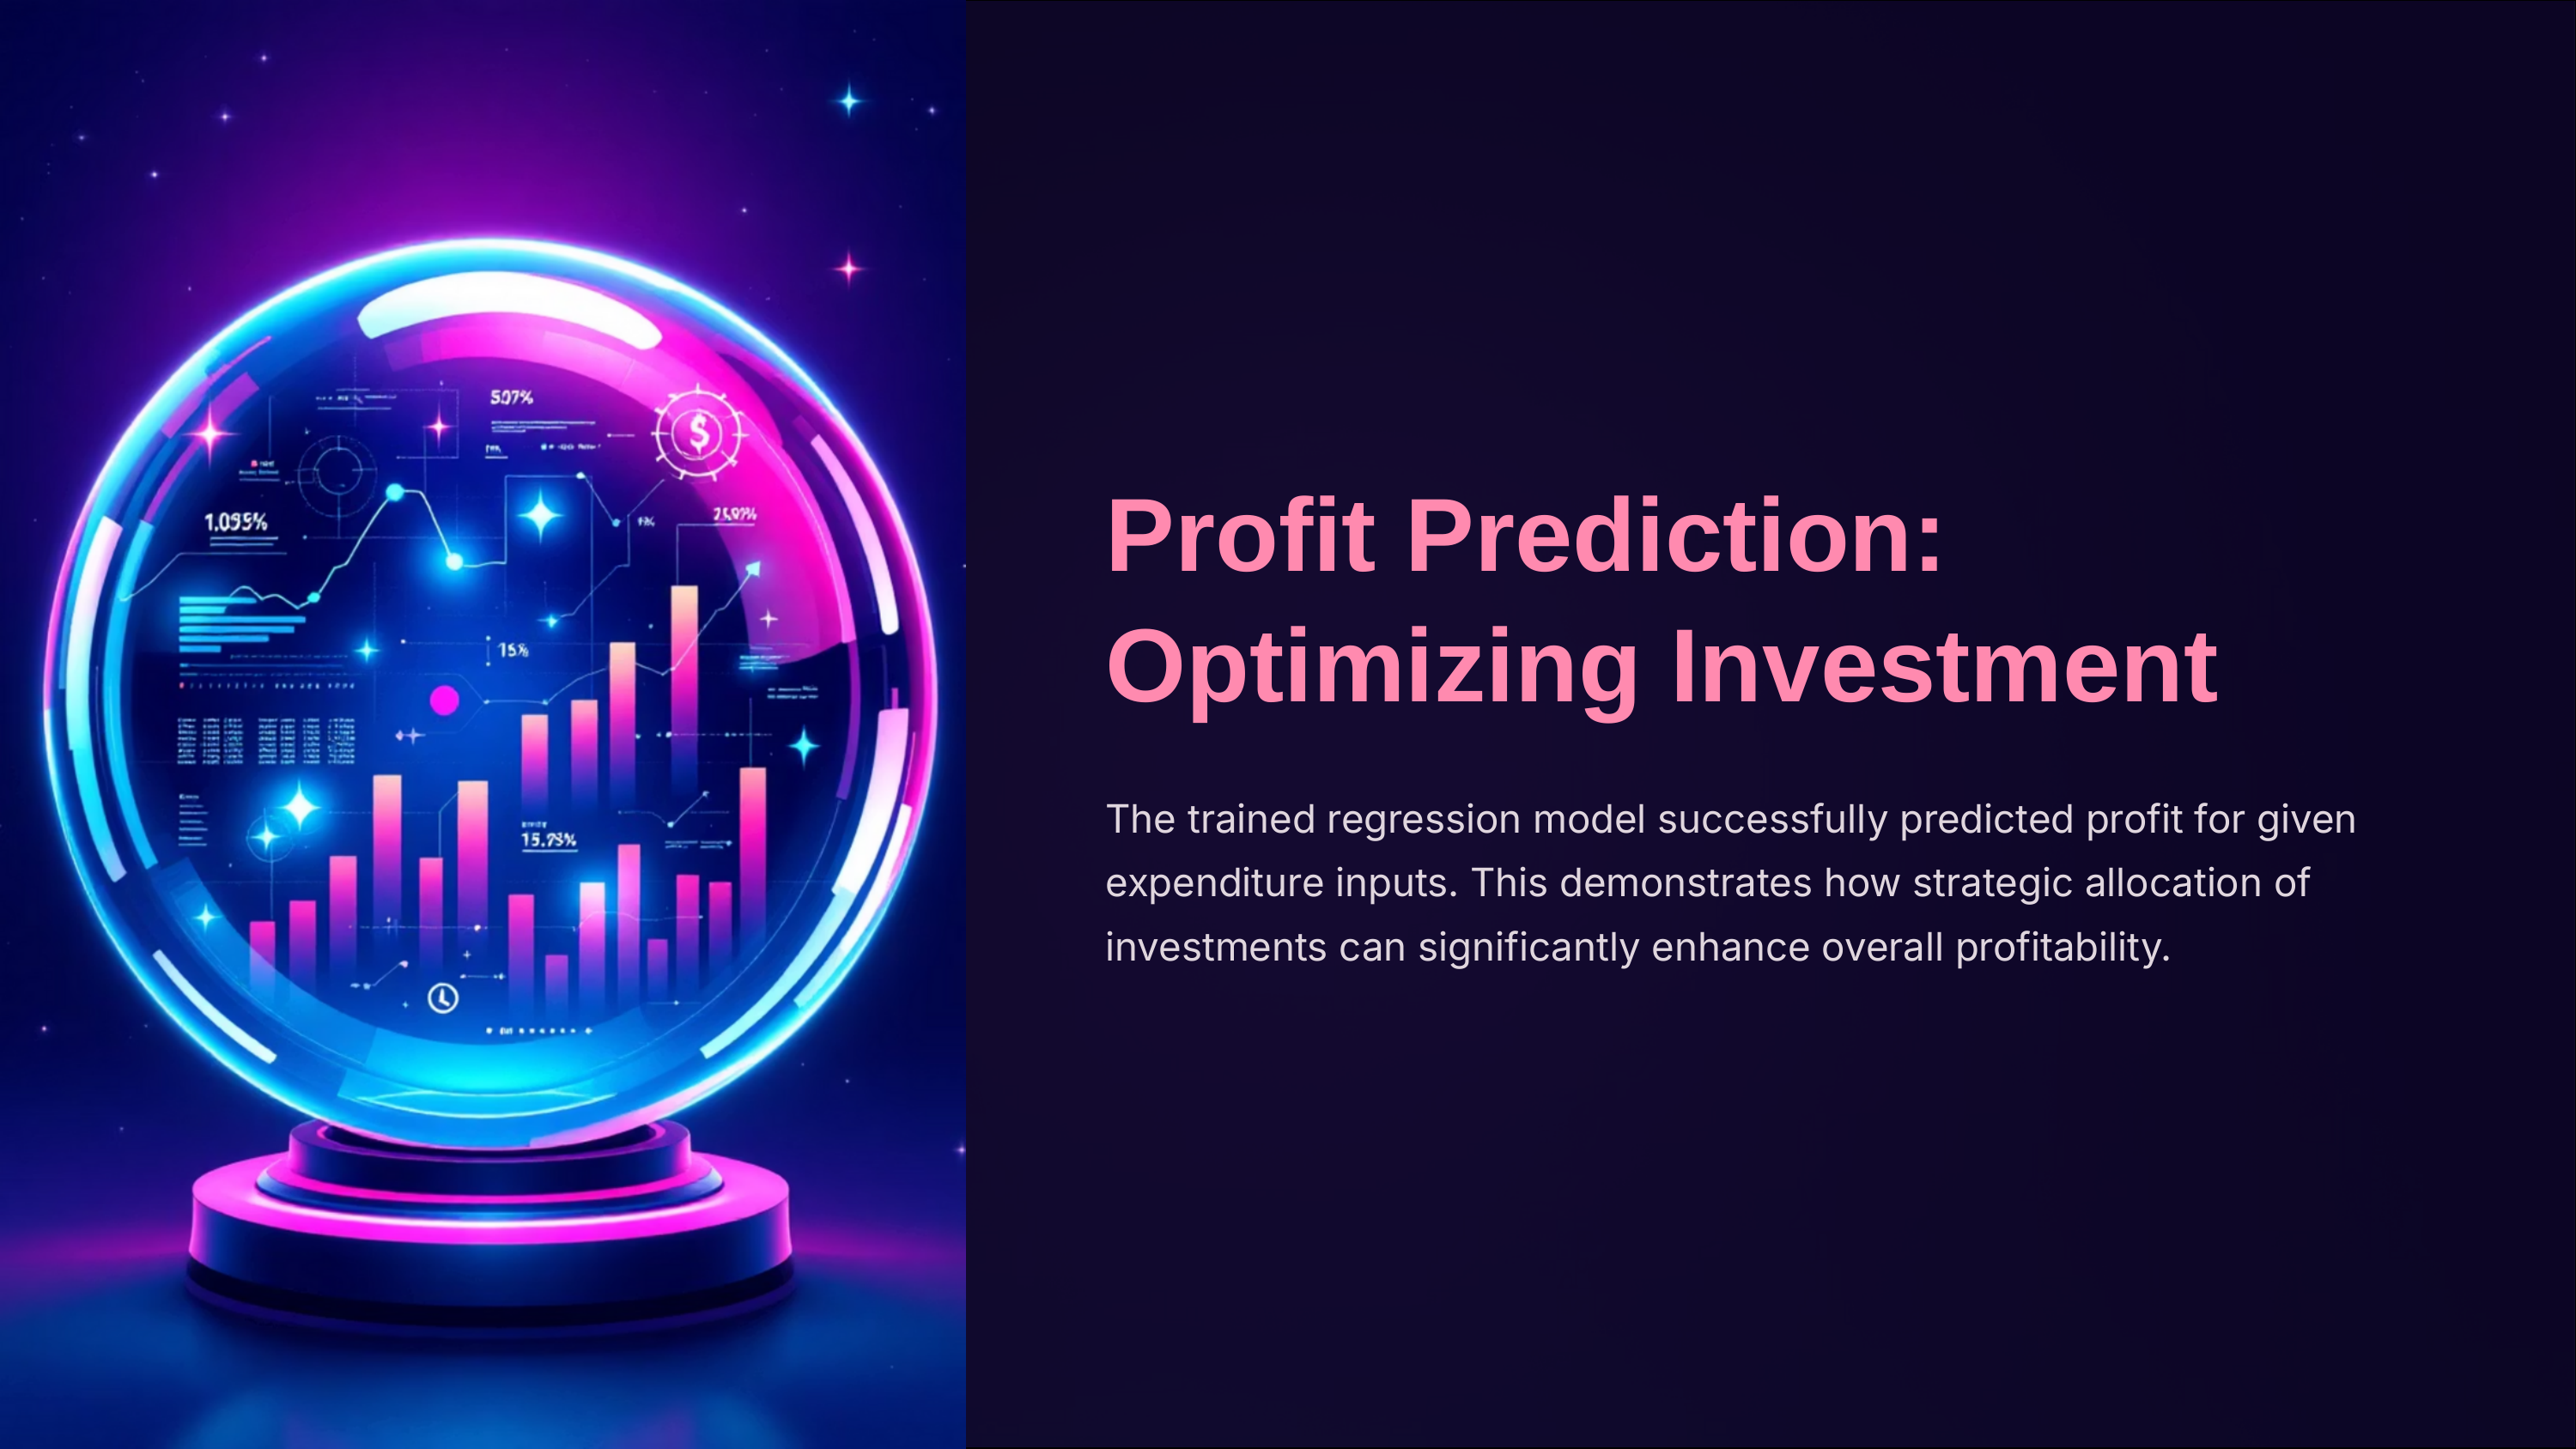

Profit Prediction: Optimizing Investment
The trained regression model successfully predicted profit for given expenditure inputs. This demonstrates how strategic allocation of investments can significantly enhance overall profitability.